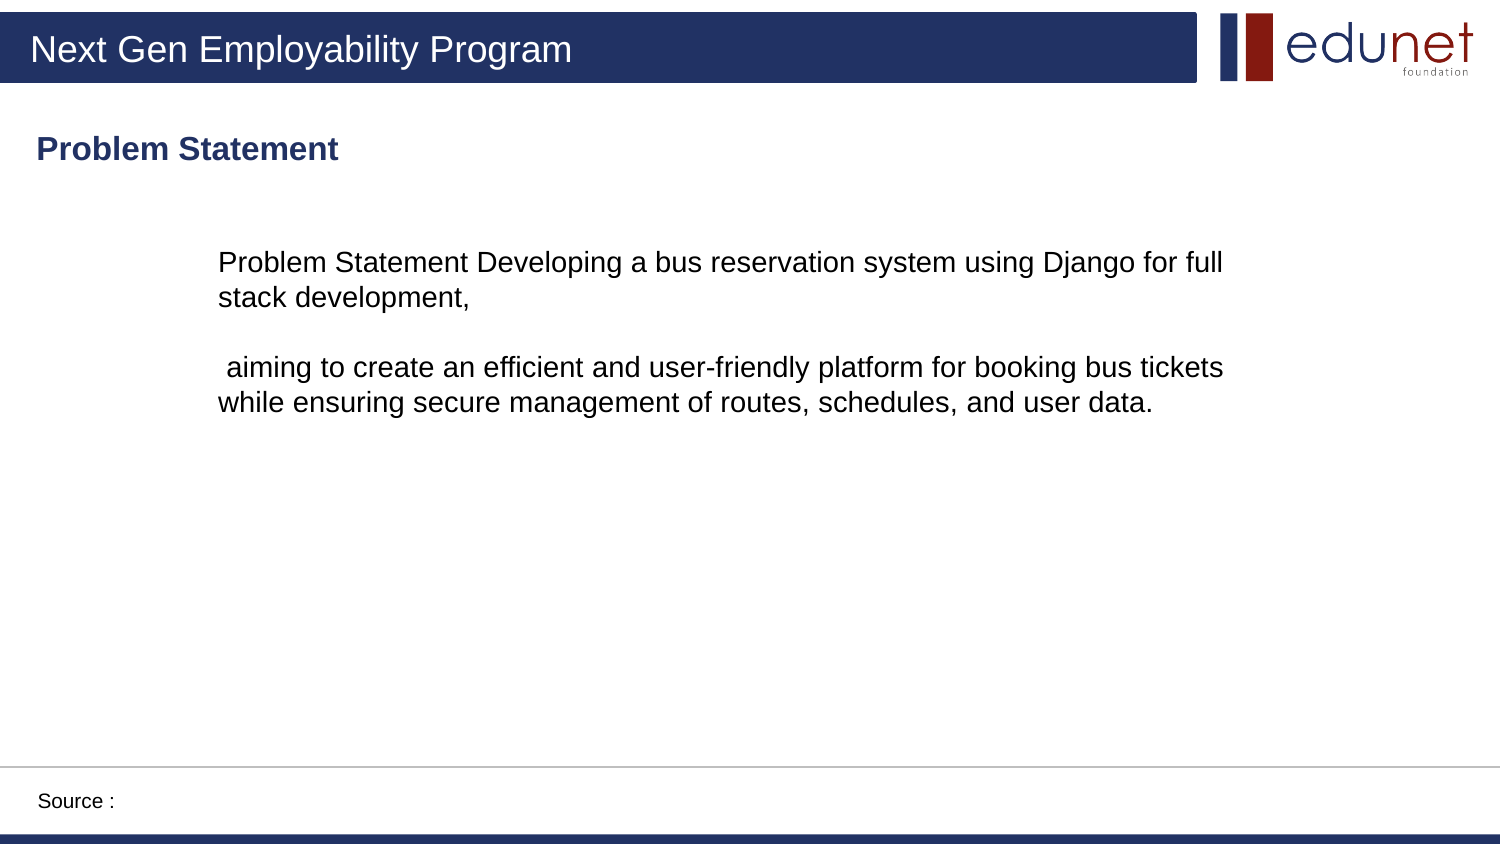

Problem Statement
Problem Statement Developing a bus reservation system using Django for full stack development,

 aiming to create an efficient and user-friendly platform for booking bus tickets while ensuring secure management of routes, schedules, and user data.
Source :